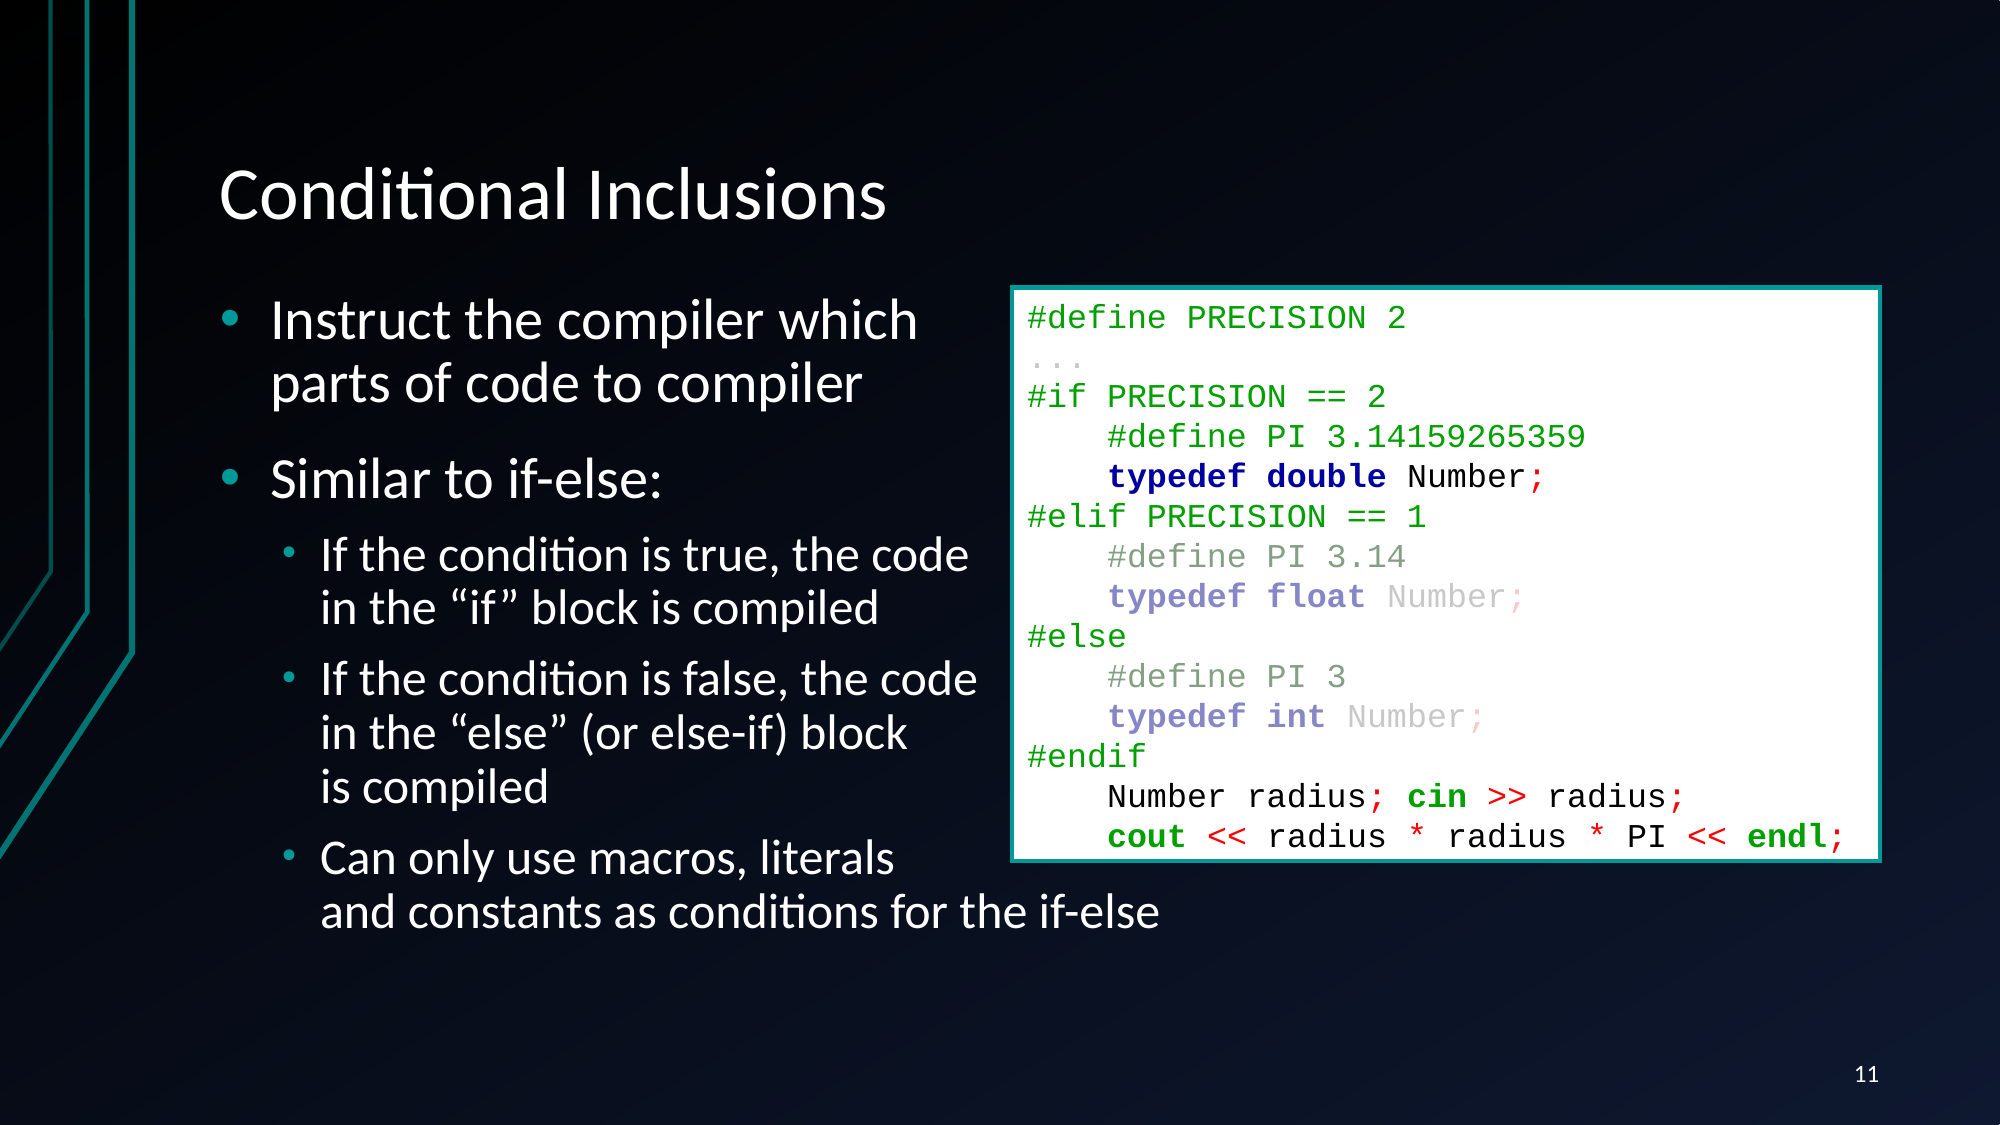

# Conditional Inclusions
Instruct the compiler which
parts of code to compiler
Similar to if-else:
If the condition is true, the code
in the “if” block is compiled
If the condition is false, the code
in the “else” (or else-if) block
is compiled
Can only use macros, literals
and constants as conditions for the if-else

#define PRECISION 2
...
#if PRECISION == 2
    #define PI 3.14159265359
    typedef double Number;
#elif PRECISION == 1
    #define PI 3.14
    typedef float Number;
#else
    #define PI 3
    typedef int Number;
#endif
    Number radius; cin >> radius;
    cout << radius * radius * PI << endl;
11